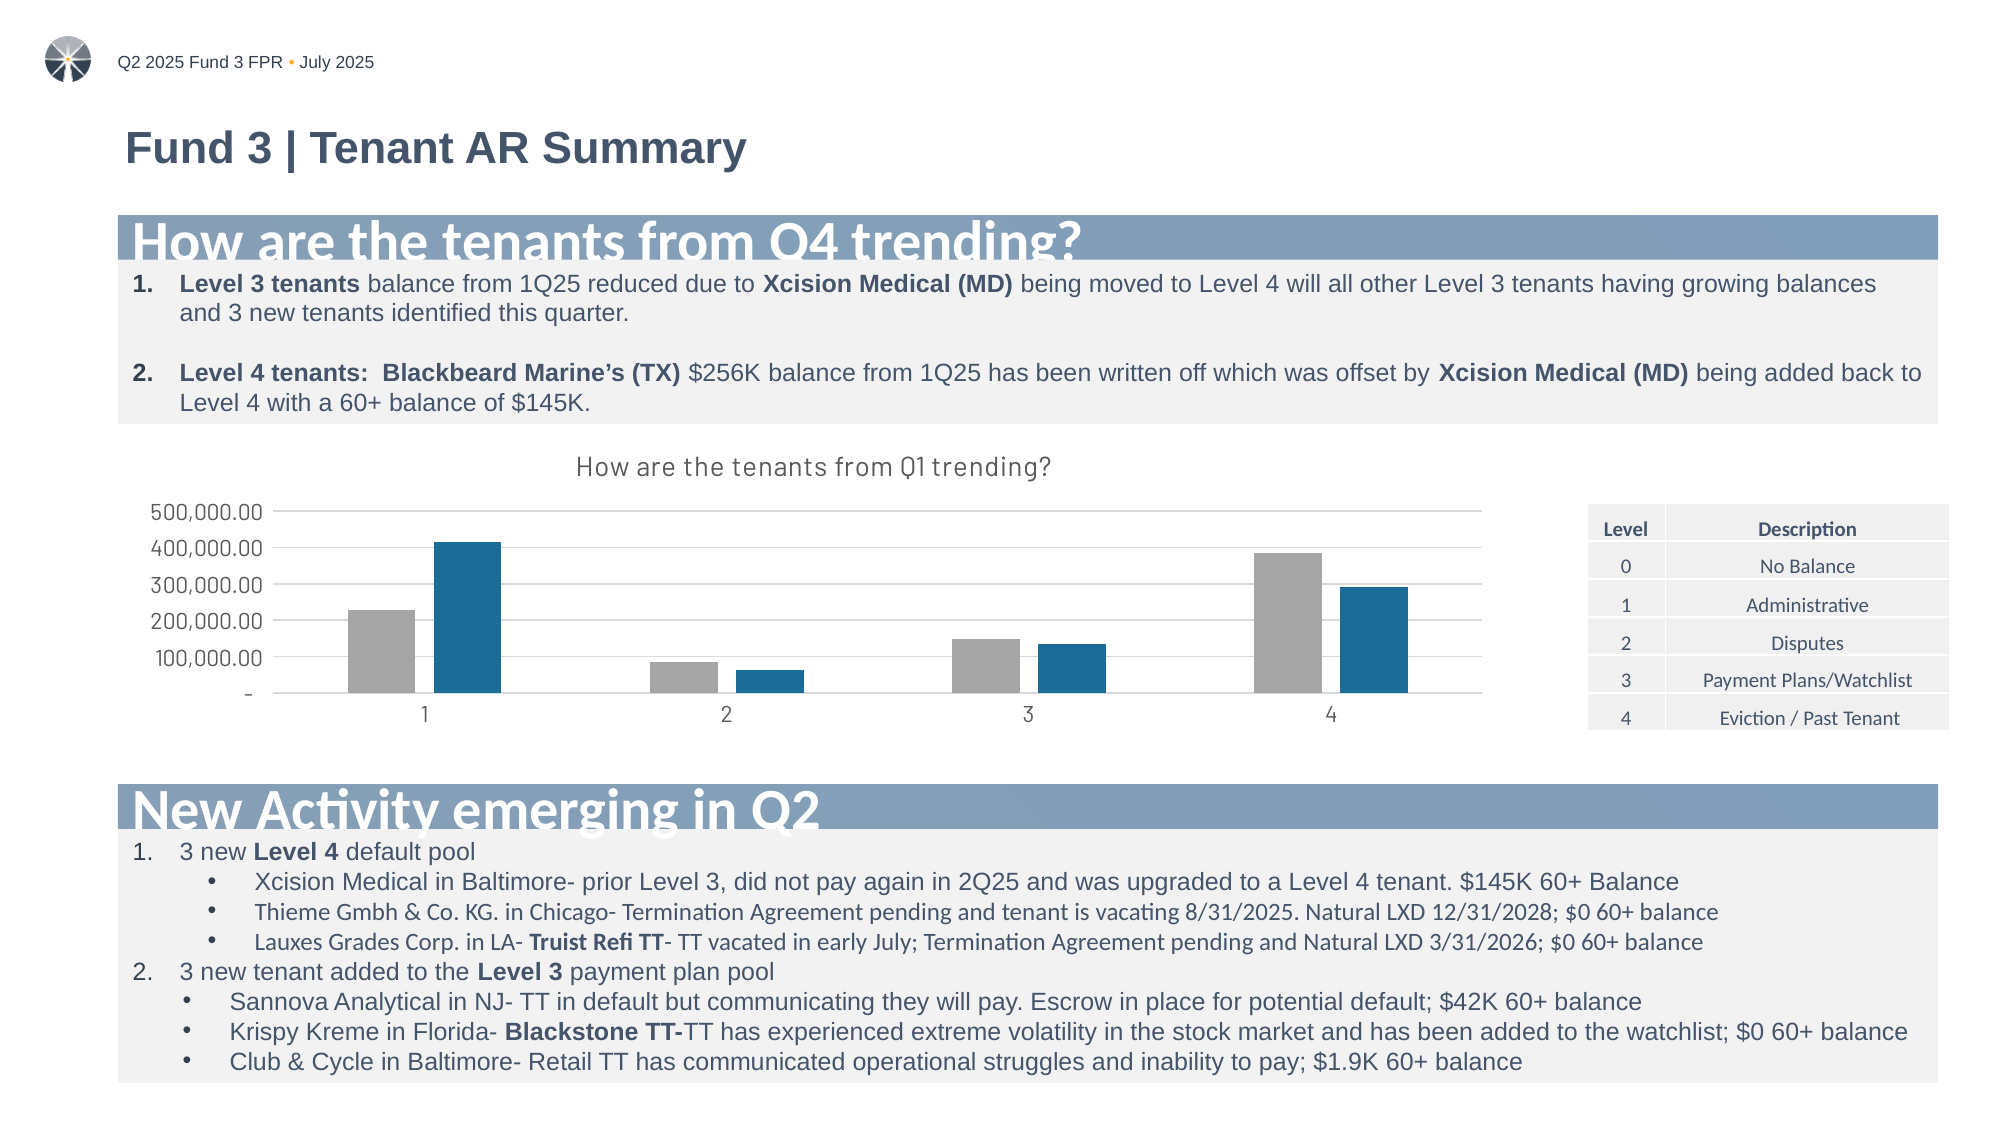

# Fund 3 | Tenant AR Summary
How are the tenants from Q4 trending?
Level 3 tenants balance from 1Q25 reduced due to Xcision Medical (MD) being moved to Level 4 will all other Level 3 tenants having growing balances and 3 new tenants identified this quarter.

Level 4 tenants:  Blackbeard Marine’s (TX) $256K balance from 1Q25 has been written off which was offset by Xcision Medical (MD) being added back to Level 4 with a 60+ balance of $145K.

### Chart: How are the tenants from Q1 trending?

| Category | Q1 2025 60+ Owed | Q2 2025 60+ Owed |
|---|---|---|
| Level | Description |
| --- | --- |
| 0 | No Balance |
| 1 | Administrative |
| 2 | Disputes |
| 3 | Payment Plans/Watchlist |
| 4 | Eviction / Past Tenant |
New Activity emerging in Q2
3 new Level 4 default pool
Xcision Medical in Baltimore- prior Level 3, did not pay again in 2Q25 and was upgraded to a Level 4 tenant. $145K 60+ Balance
Thieme Gmbh & Co. KG. in Chicago- Termination Agreement pending and tenant is vacating 8/31/2025. Natural LXD 12/31/2028; $0 60+ balance
Lauxes Grades Corp. in LA- Truist Refi TT- TT vacated in early July; Termination Agreement pending and Natural LXD 3/31/2026; $0 60+ balance
3 new tenant added to the Level 3 payment plan pool
Sannova Analytical in NJ- TT in default but communicating they will pay. Escrow in place for potential default; $42K 60+ balance
Krispy Kreme in Florida- Blackstone TT-TT has experienced extreme volatility in the stock market and has been added to the watchlist; $0 60+ balance
Club & Cycle in Baltimore- Retail TT has communicated operational struggles and inability to pay; $1.9K 60+ balance